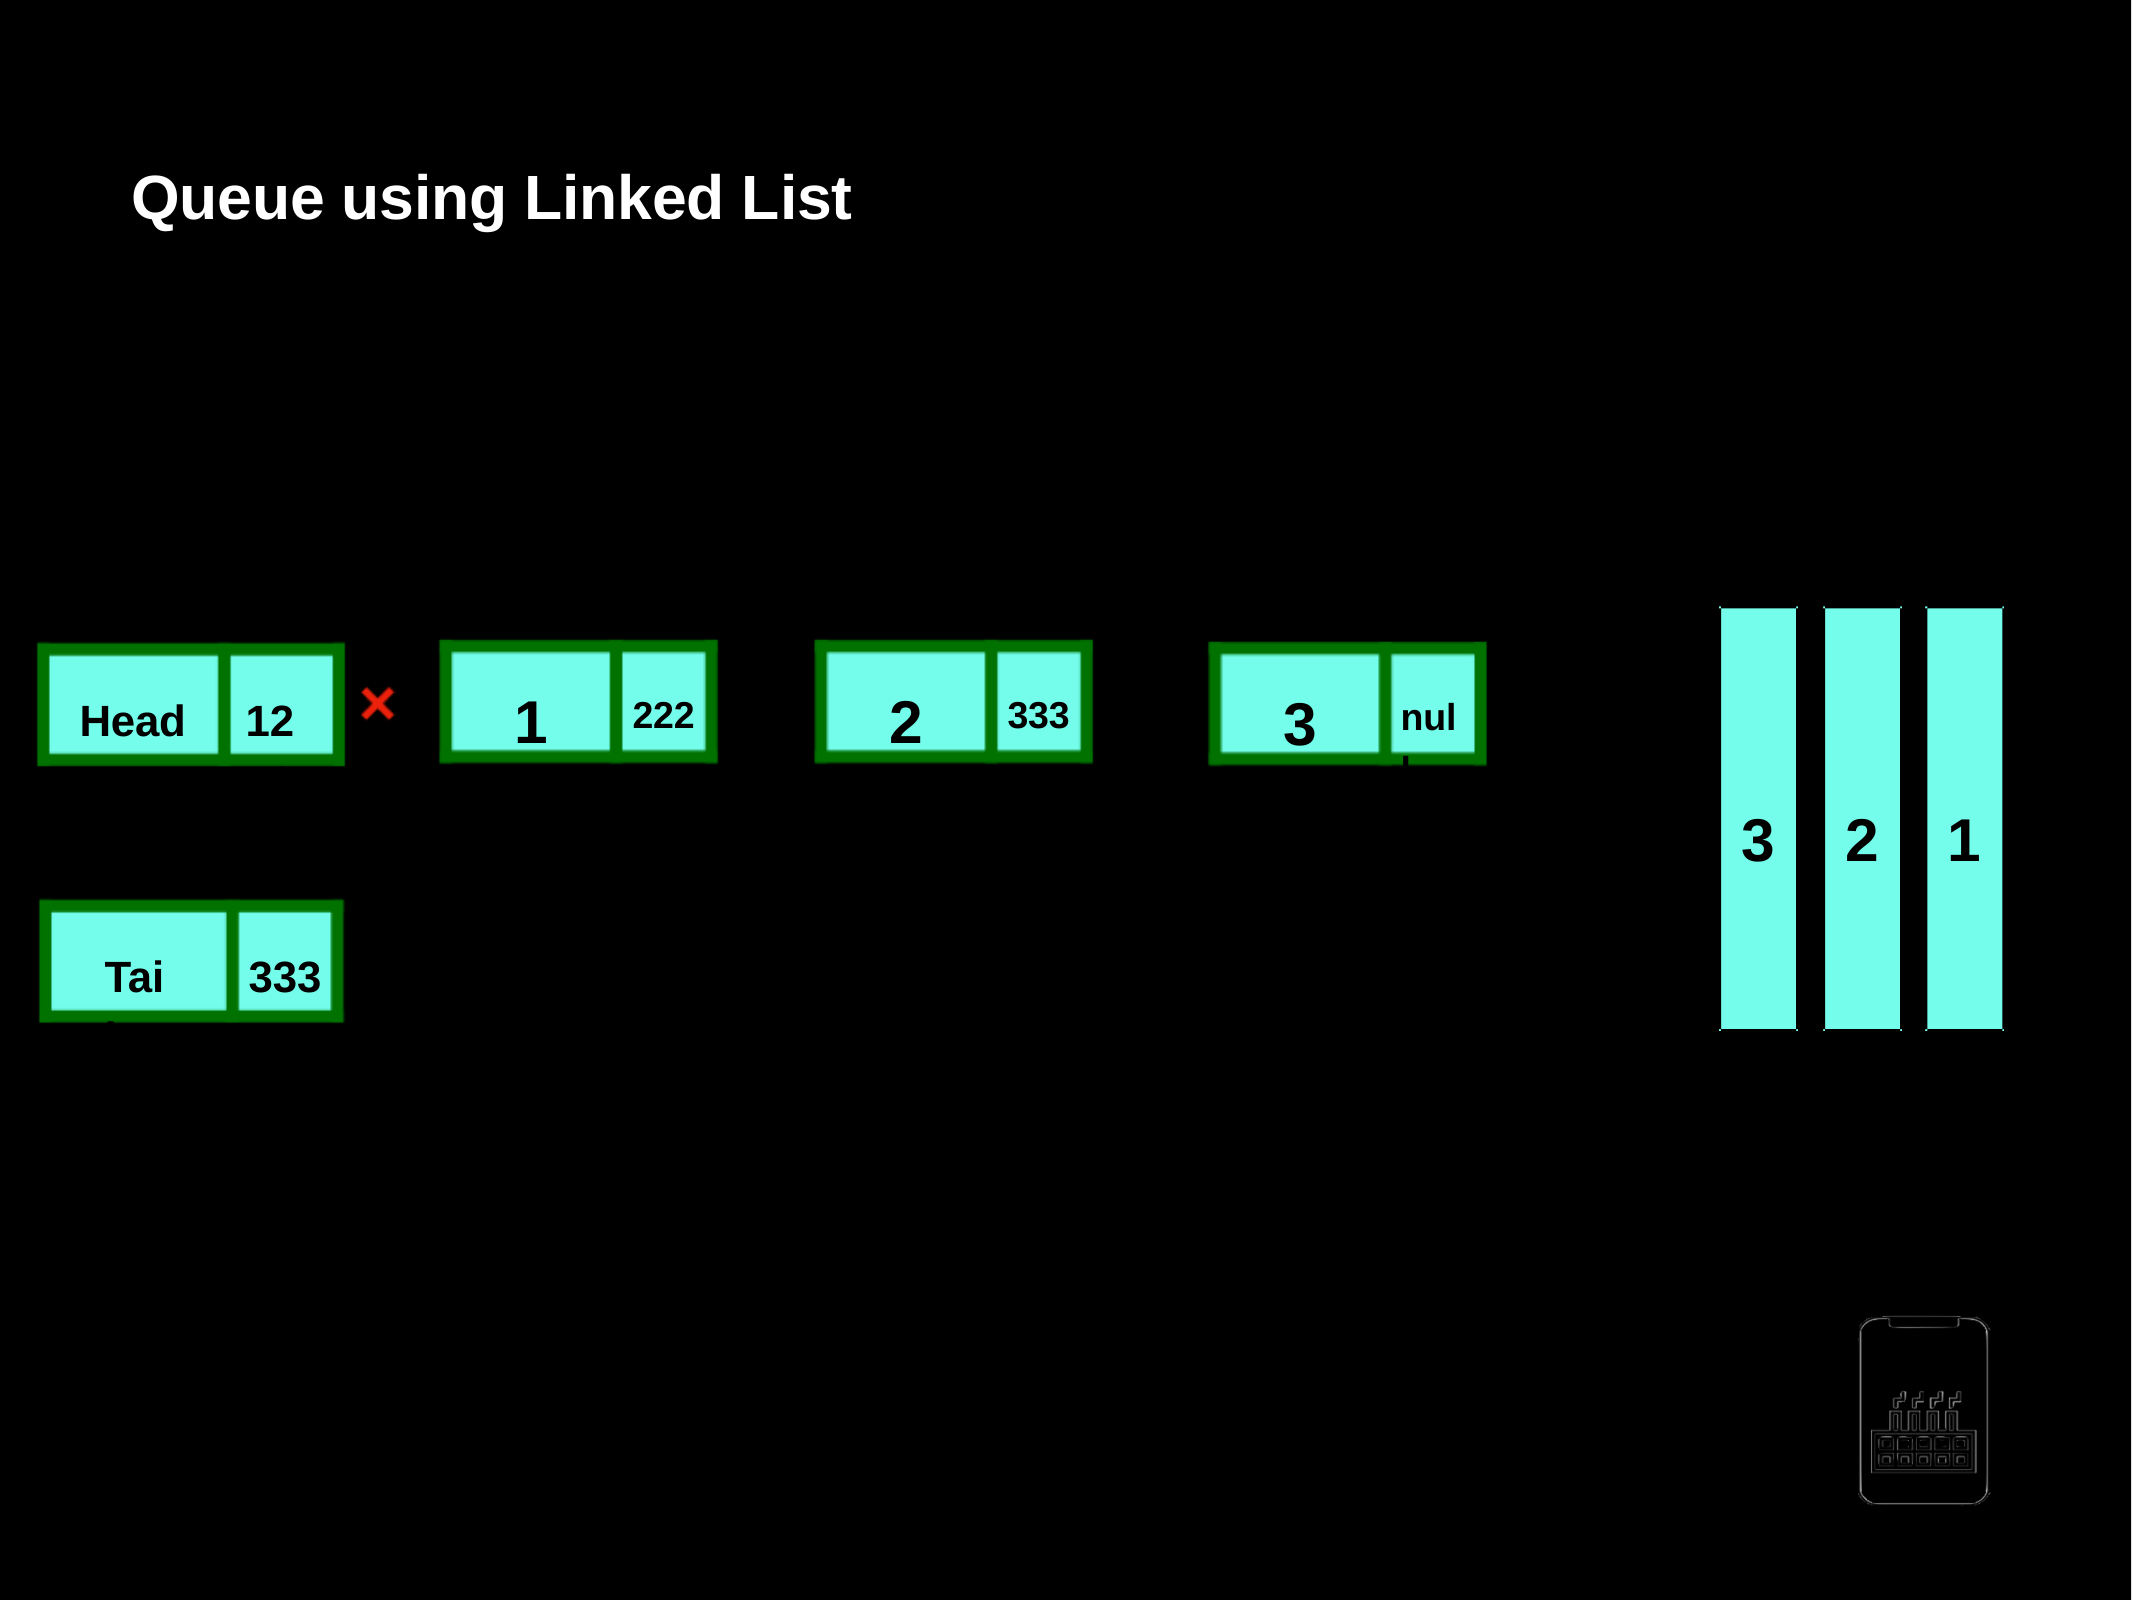

Queue using Linked List
deQueue() Method

1
2
3
Head
12 12 21
222
333
null
111
222
333
1
3
2
Tail
333

AppMillers
www.appmillers.com